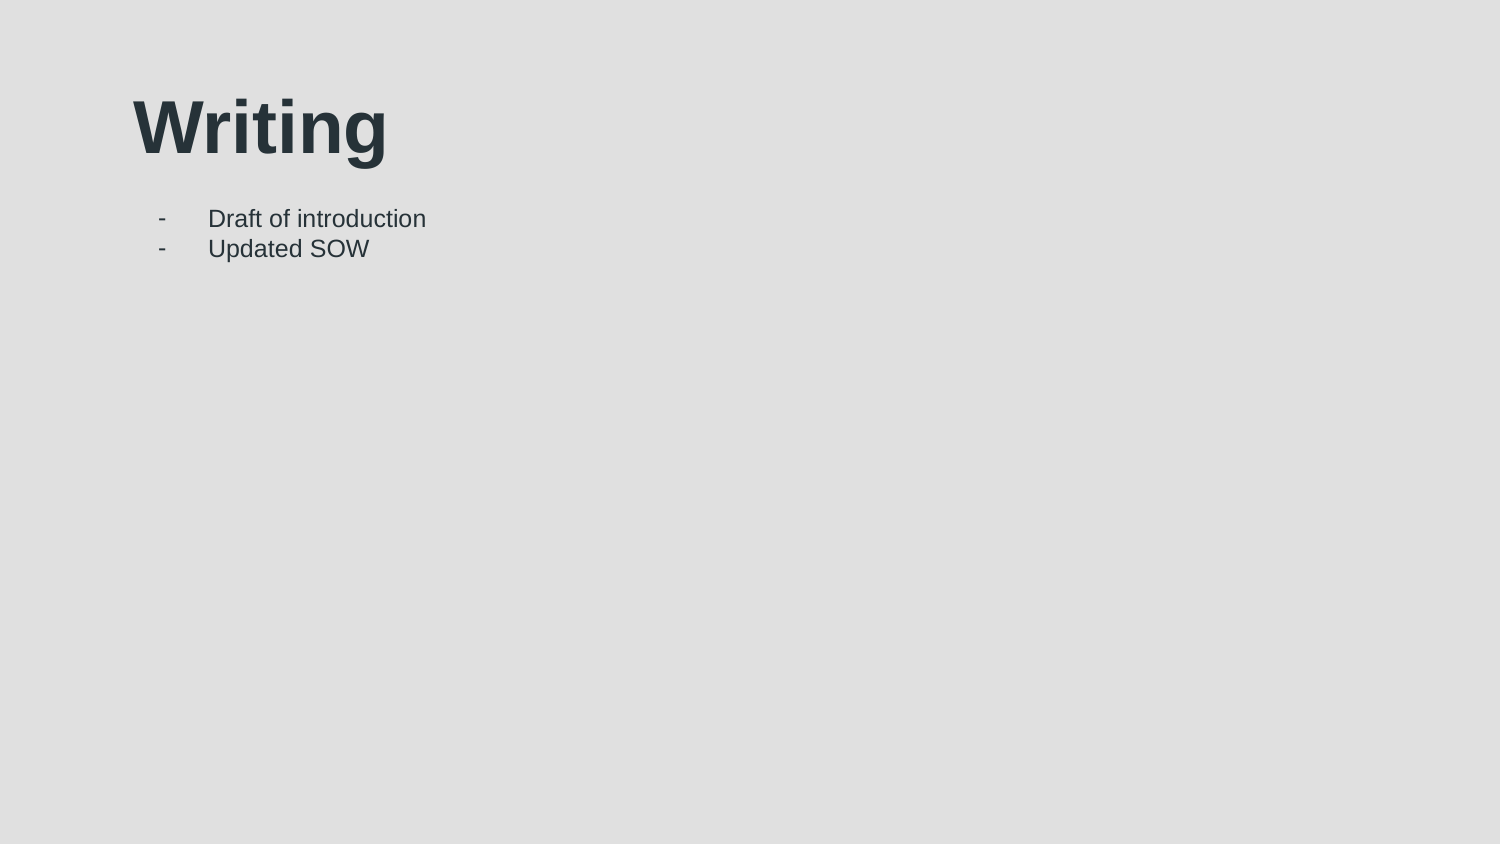

# Writing
Draft of introduction
Updated SOW